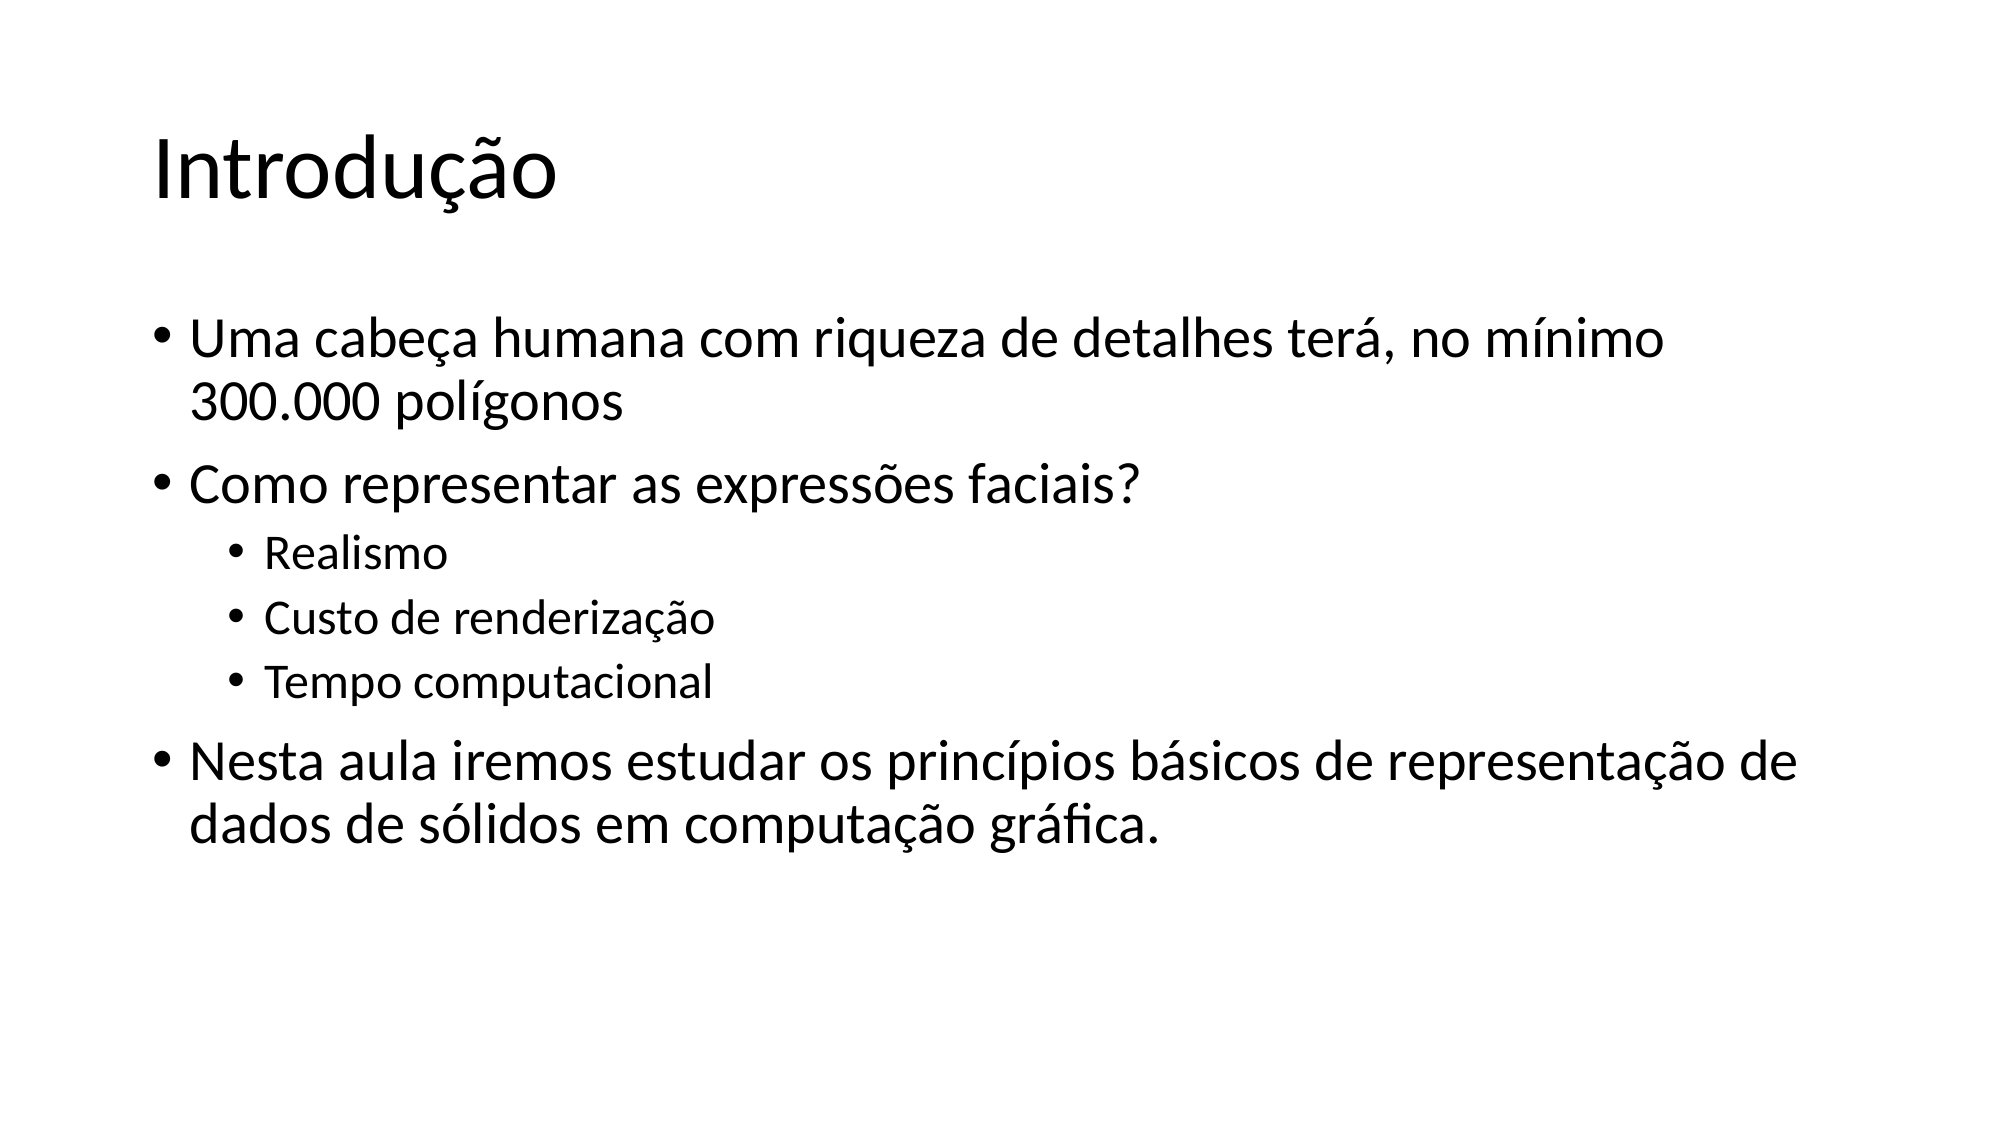

# Introdução
Uma cabeça humana com riqueza de detalhes terá, no mínimo 300.000 polígonos
Como representar as expressões faciais?
Realismo
Custo de renderização
Tempo computacional
Nesta aula iremos estudar os princípios básicos de representação de dados de sólidos em computação gráfica.